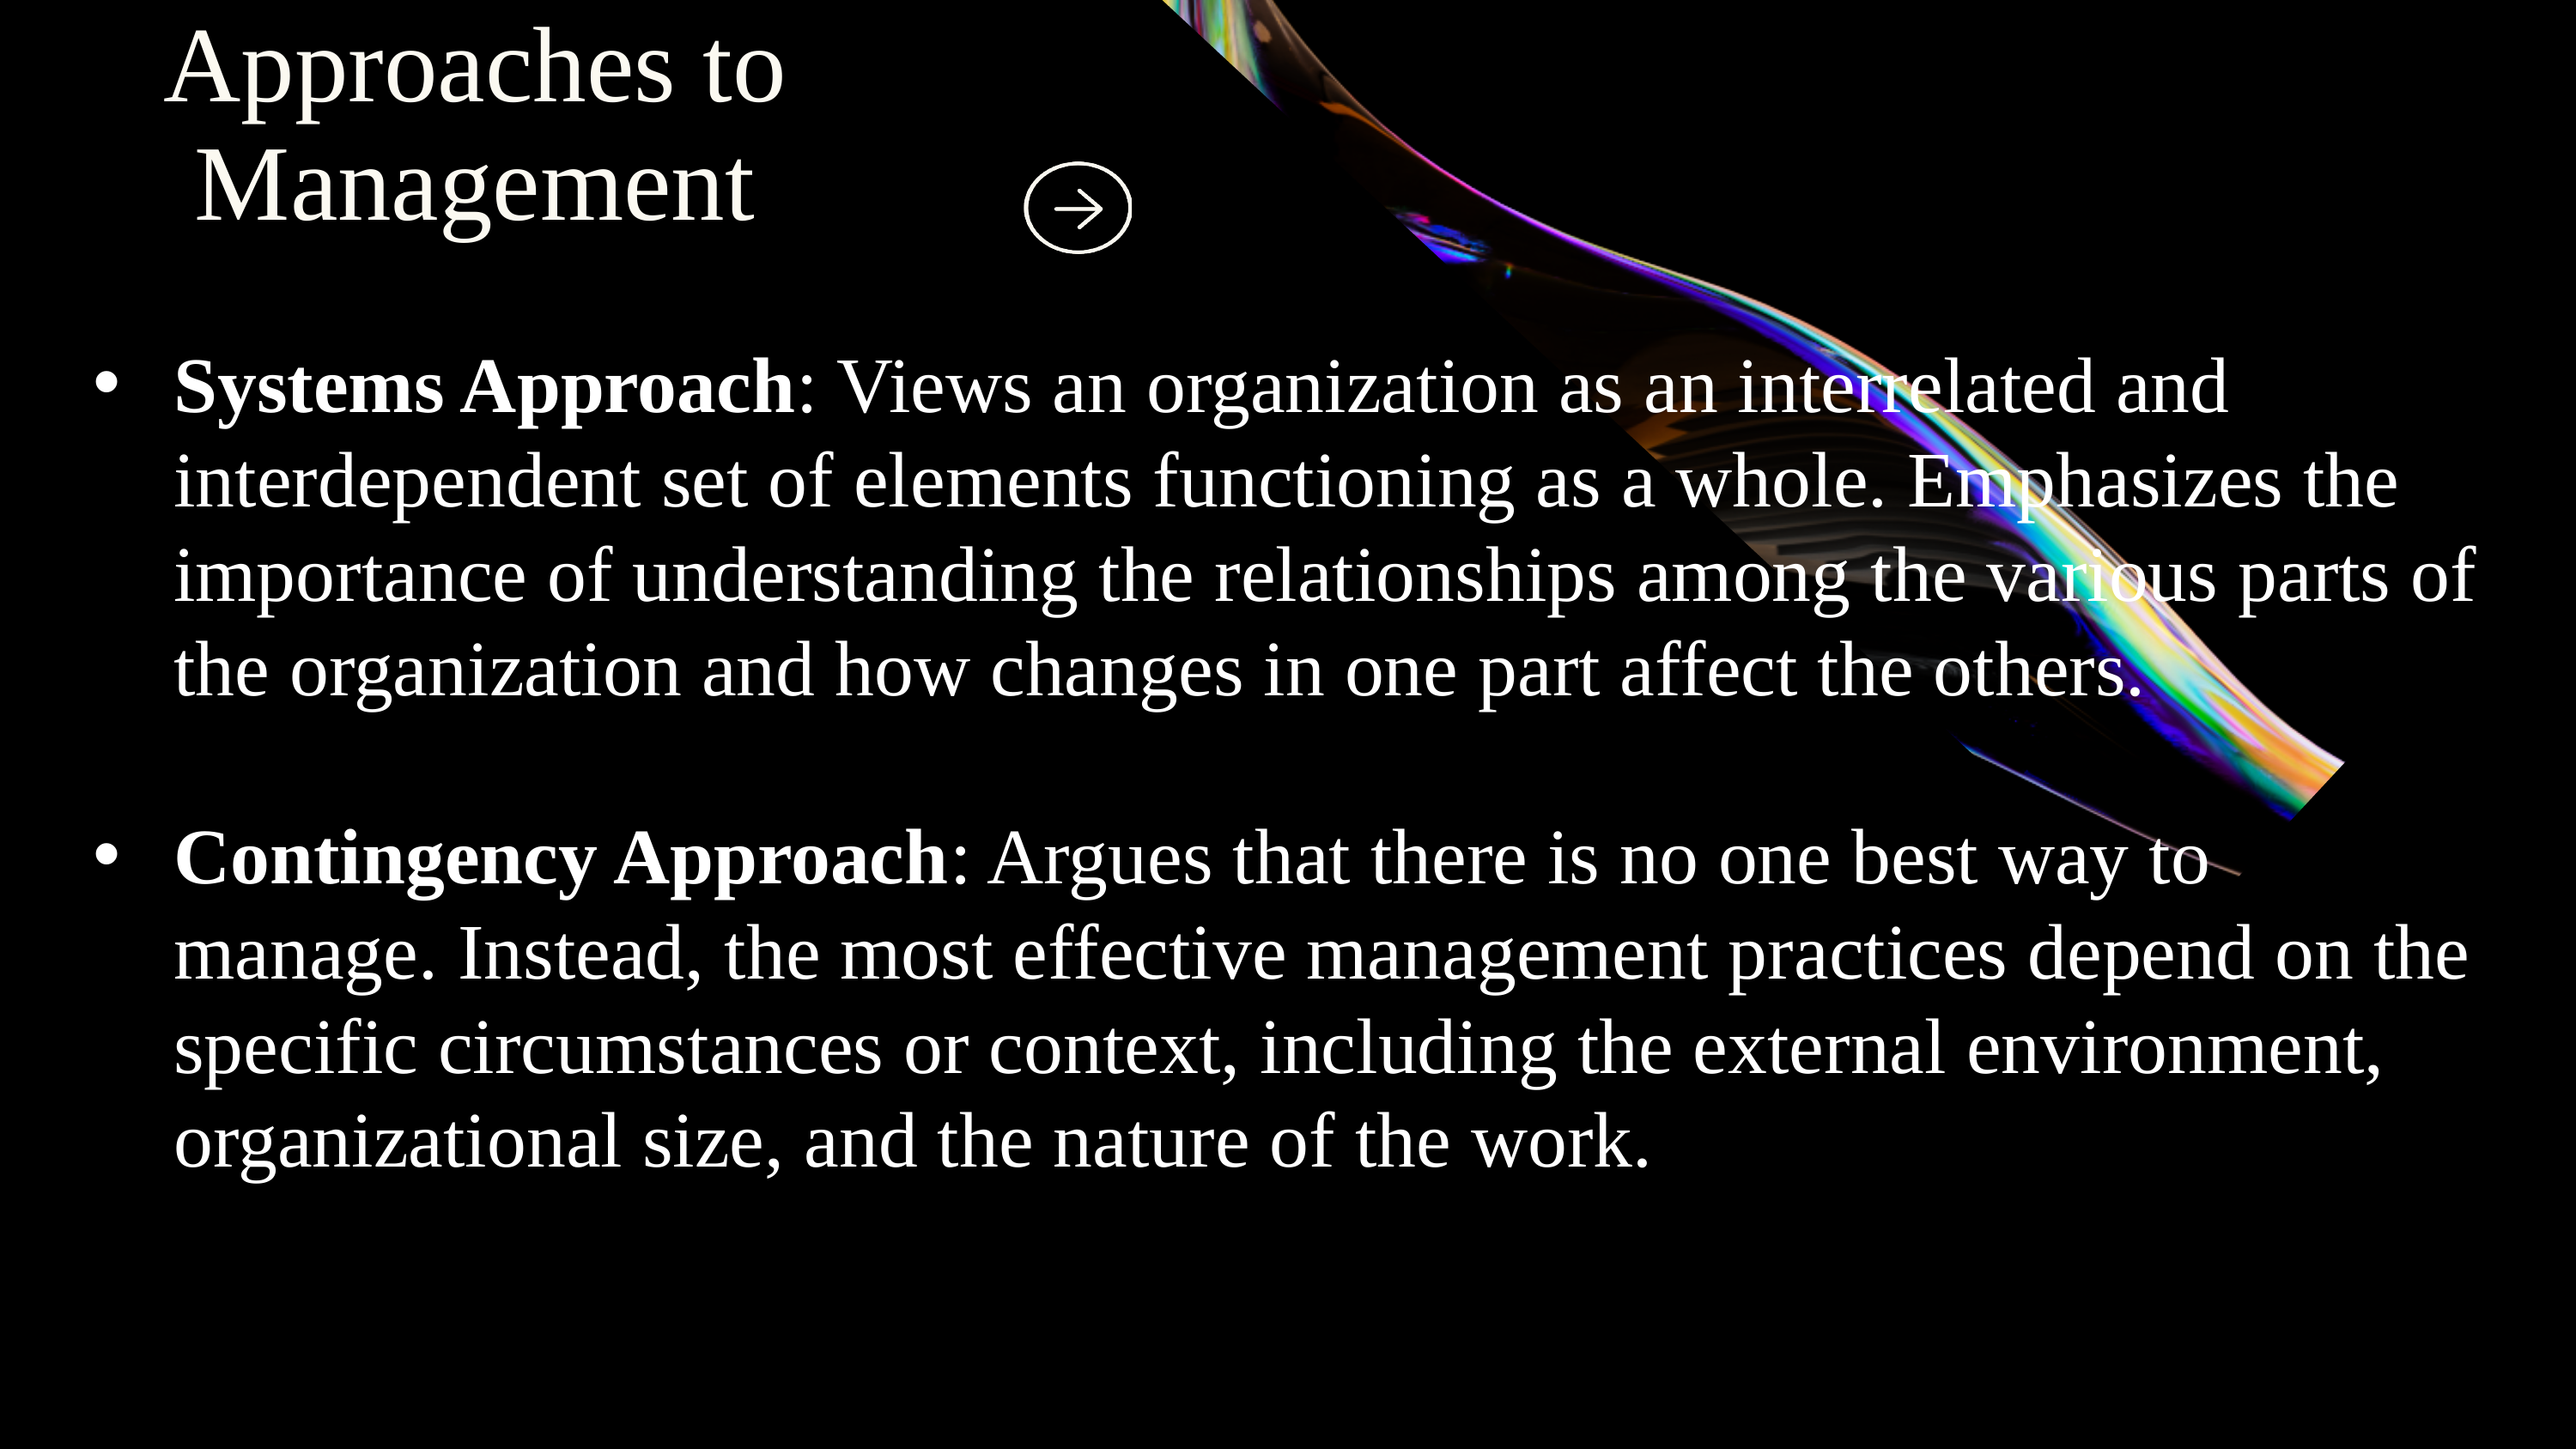

Approaches to Management

Systems Approach: Views an organization as an interrelated and interdependent set of elements functioning as a whole. Emphasizes the importance of understanding the relationships among the various parts of the organization and how changes in one part affect the others.

Contingency Approach: Argues that there is no one best way to manage. Instead, the most effective management practices depend on the specific circumstances or context, including the external environment, organizational size, and the nature of the work.